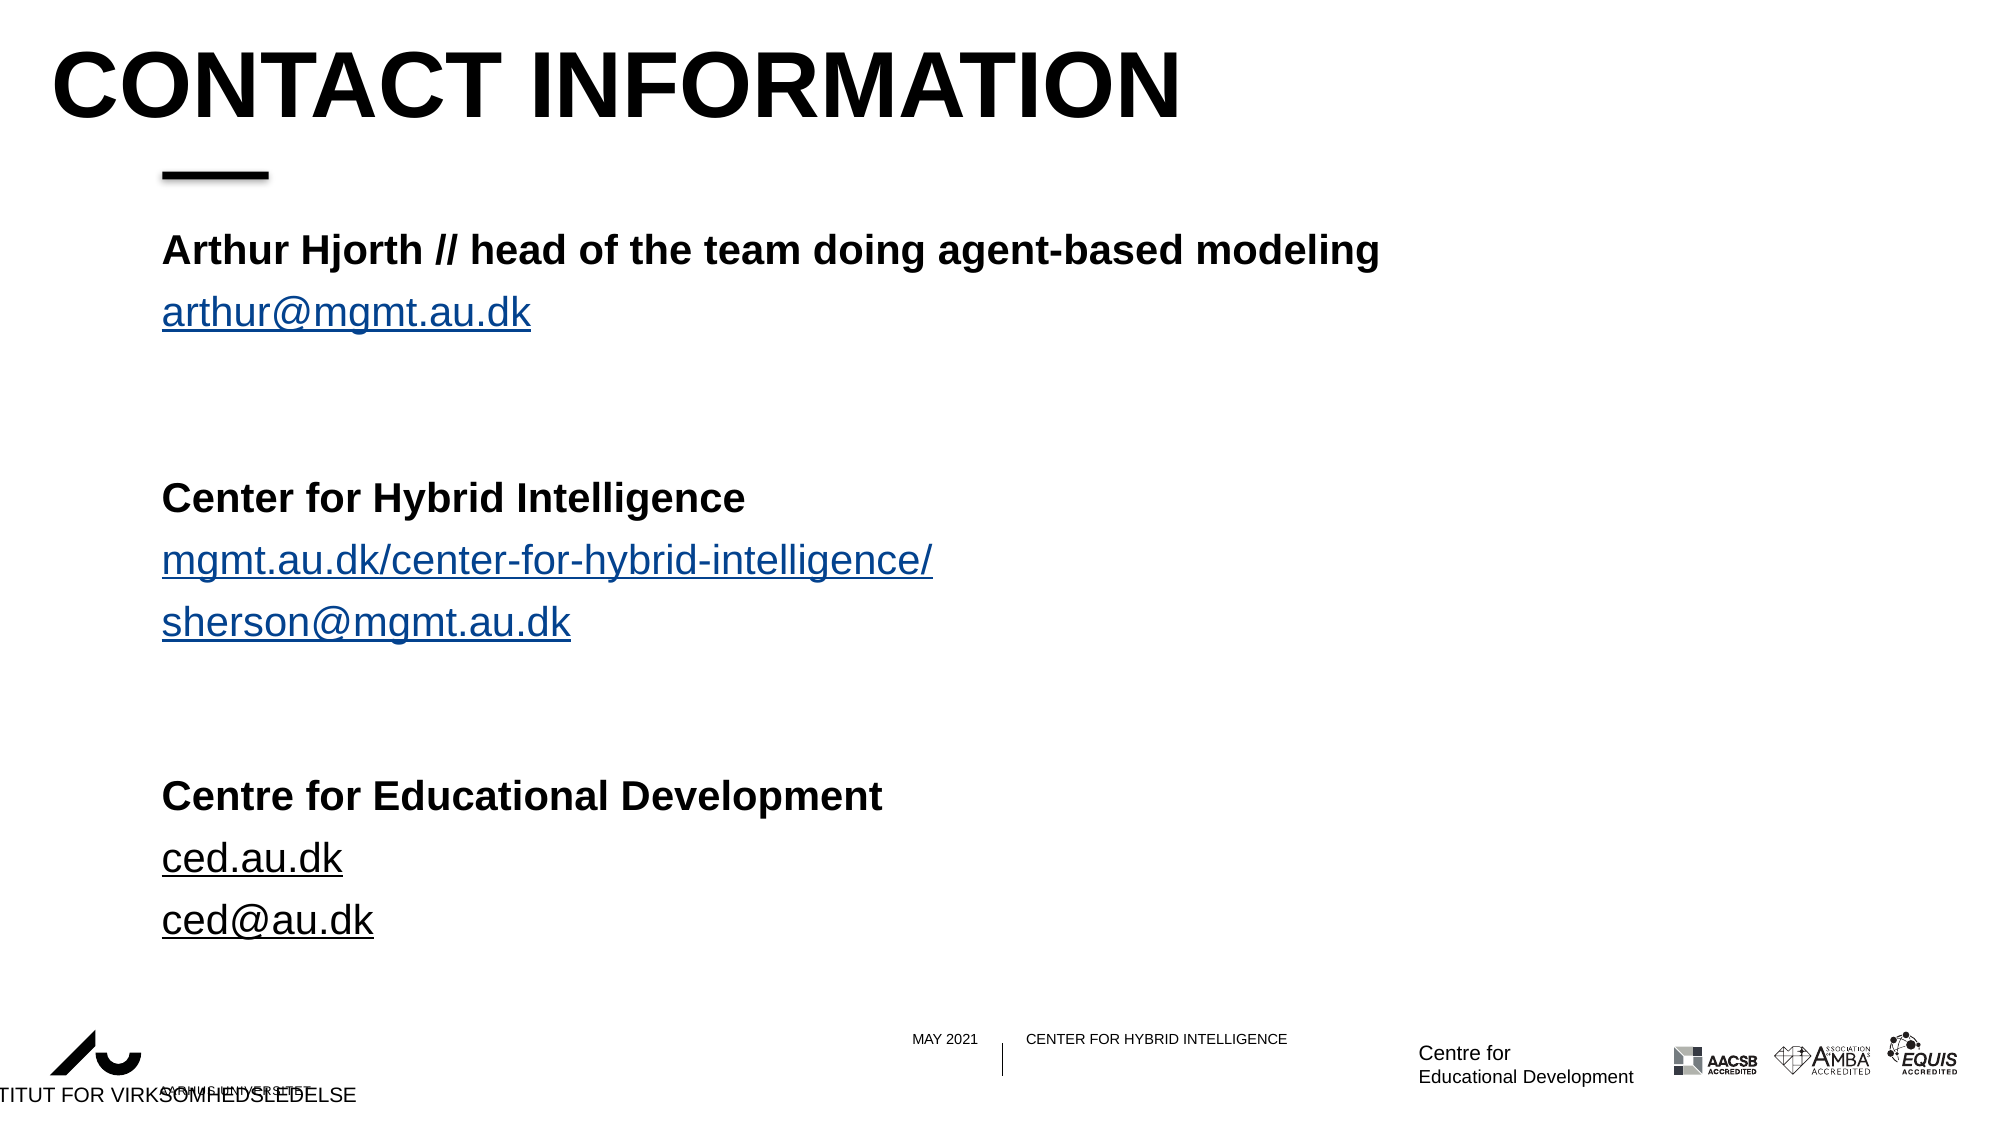

# Contact information
Arthur Hjorth // head of the team doing agent-based modeling
arthur@mgmt.au.dk

Center for Hybrid Intelligence
mgmt.au.dk/center-for-hybrid-intelligence/
sherson@mgmt.au.dk

Centre for Educational Development
ced.au.dk
ced@au.dk

06.05.202103-05-2021